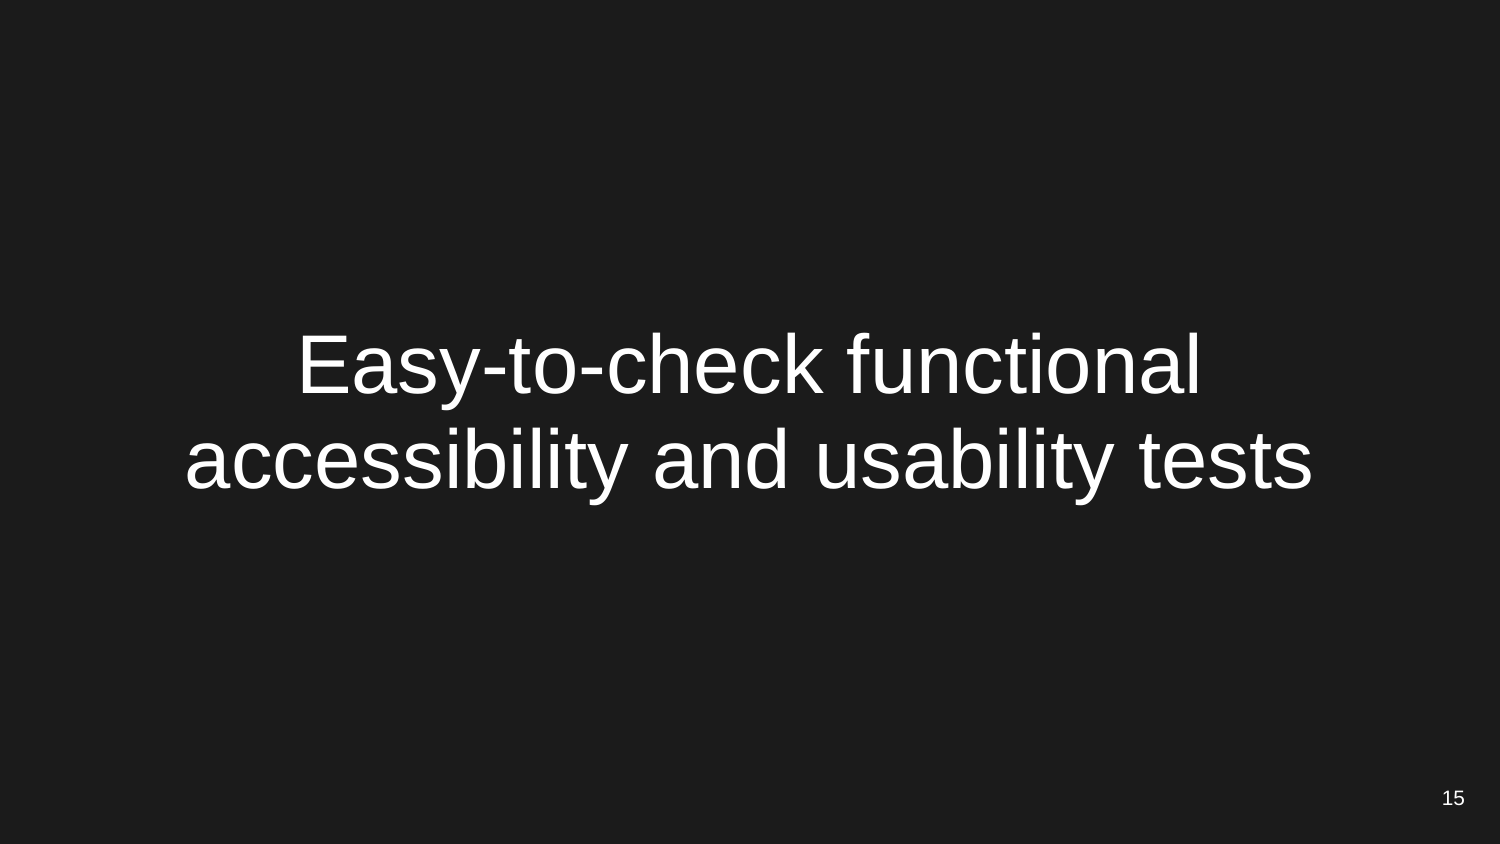

# Easy-to-check functional accessibility and usability tests
15